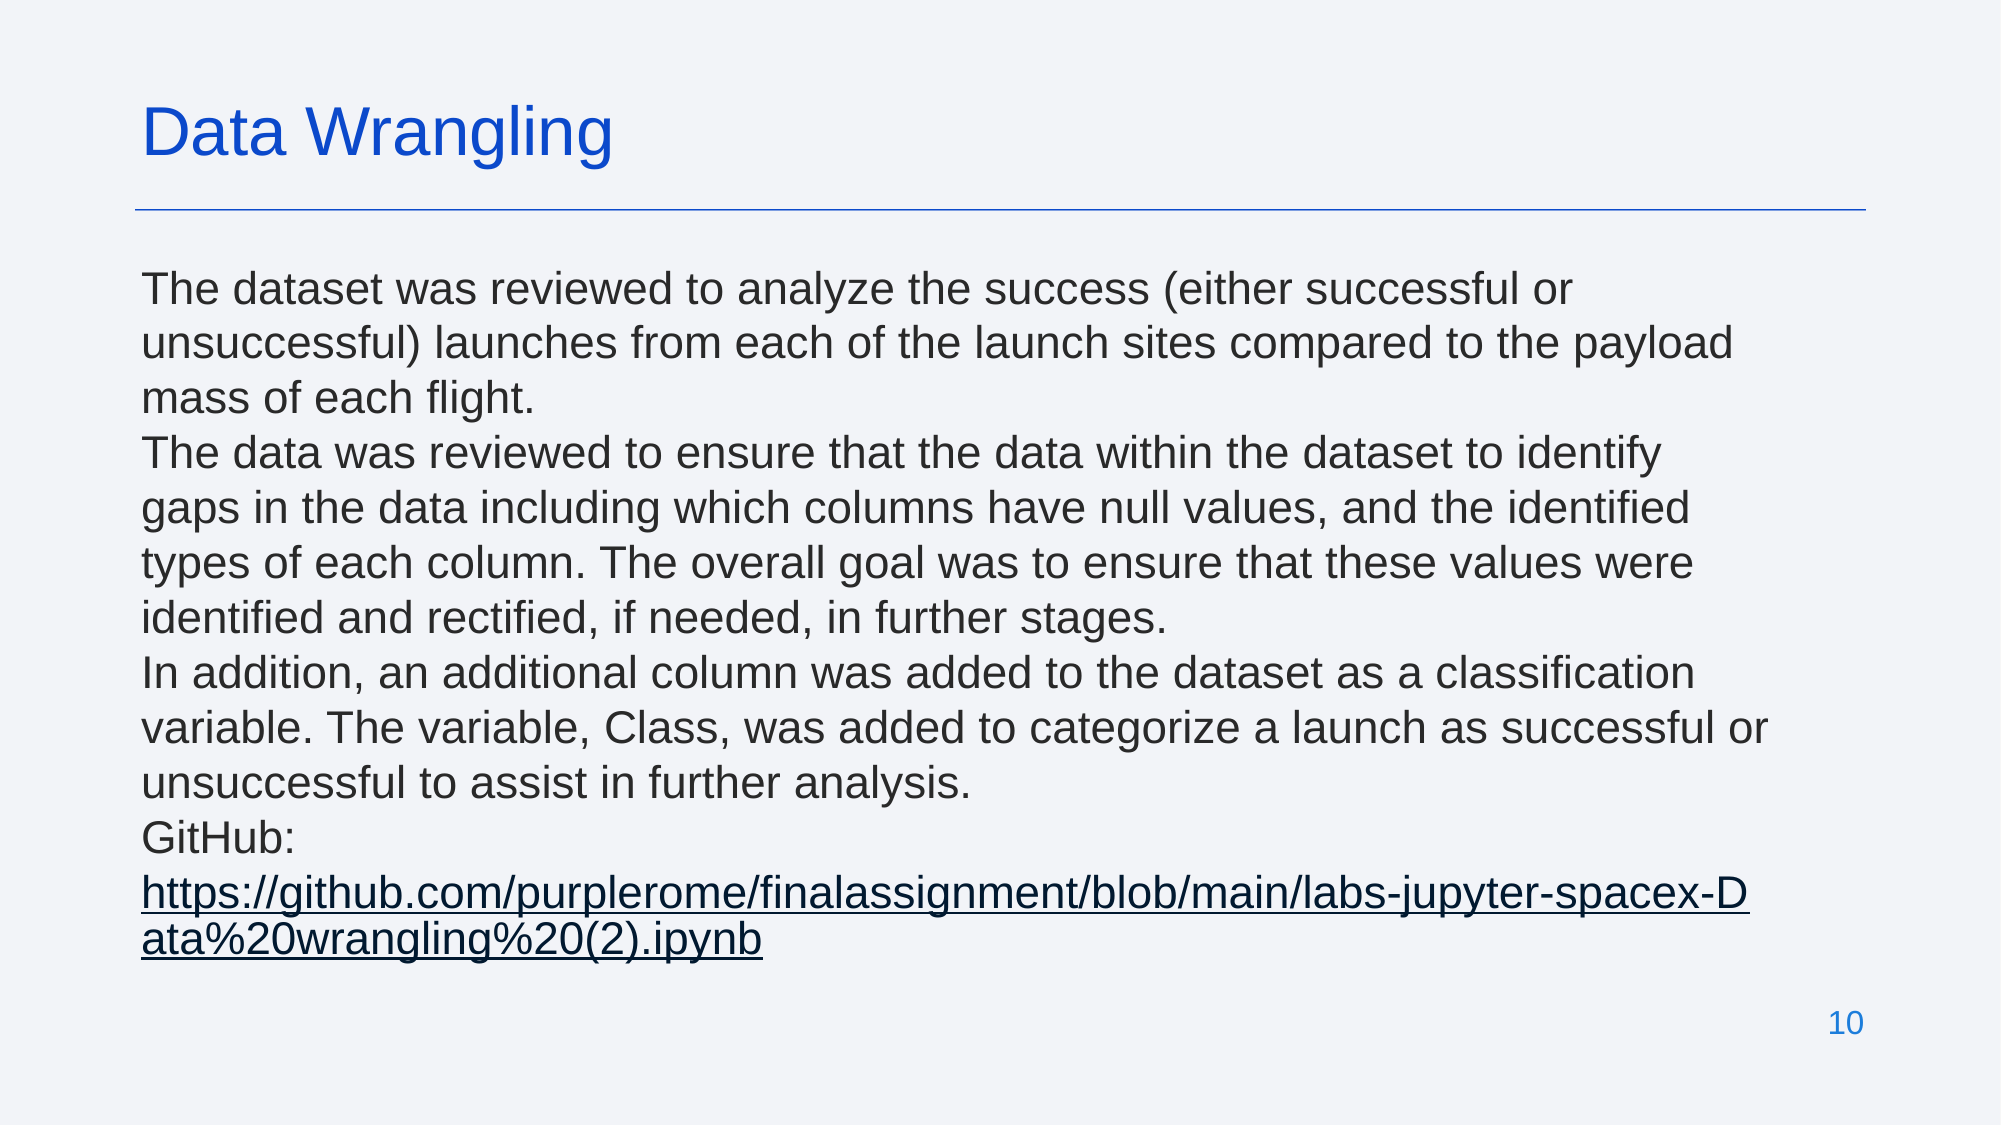

Data Wrangling
The dataset was reviewed to analyze the success (either successful or unsuccessful) launches from each of the launch sites compared to the payload mass of each flight.
The data was reviewed to ensure that the data within the dataset to identify gaps in the data including which columns have null values, and the identified types of each column. The overall goal was to ensure that these values were identified and rectified, if needed, in further stages.
In addition, an additional column was added to the dataset as a classification variable. The variable, Class, was added to categorize a launch as successful or unsuccessful to assist in further analysis.
GitHub: https://github.com/purplerome/finalassignment/blob/main/labs-jupyter-spacex-Data%20wrangling%20(2).ipynb

10